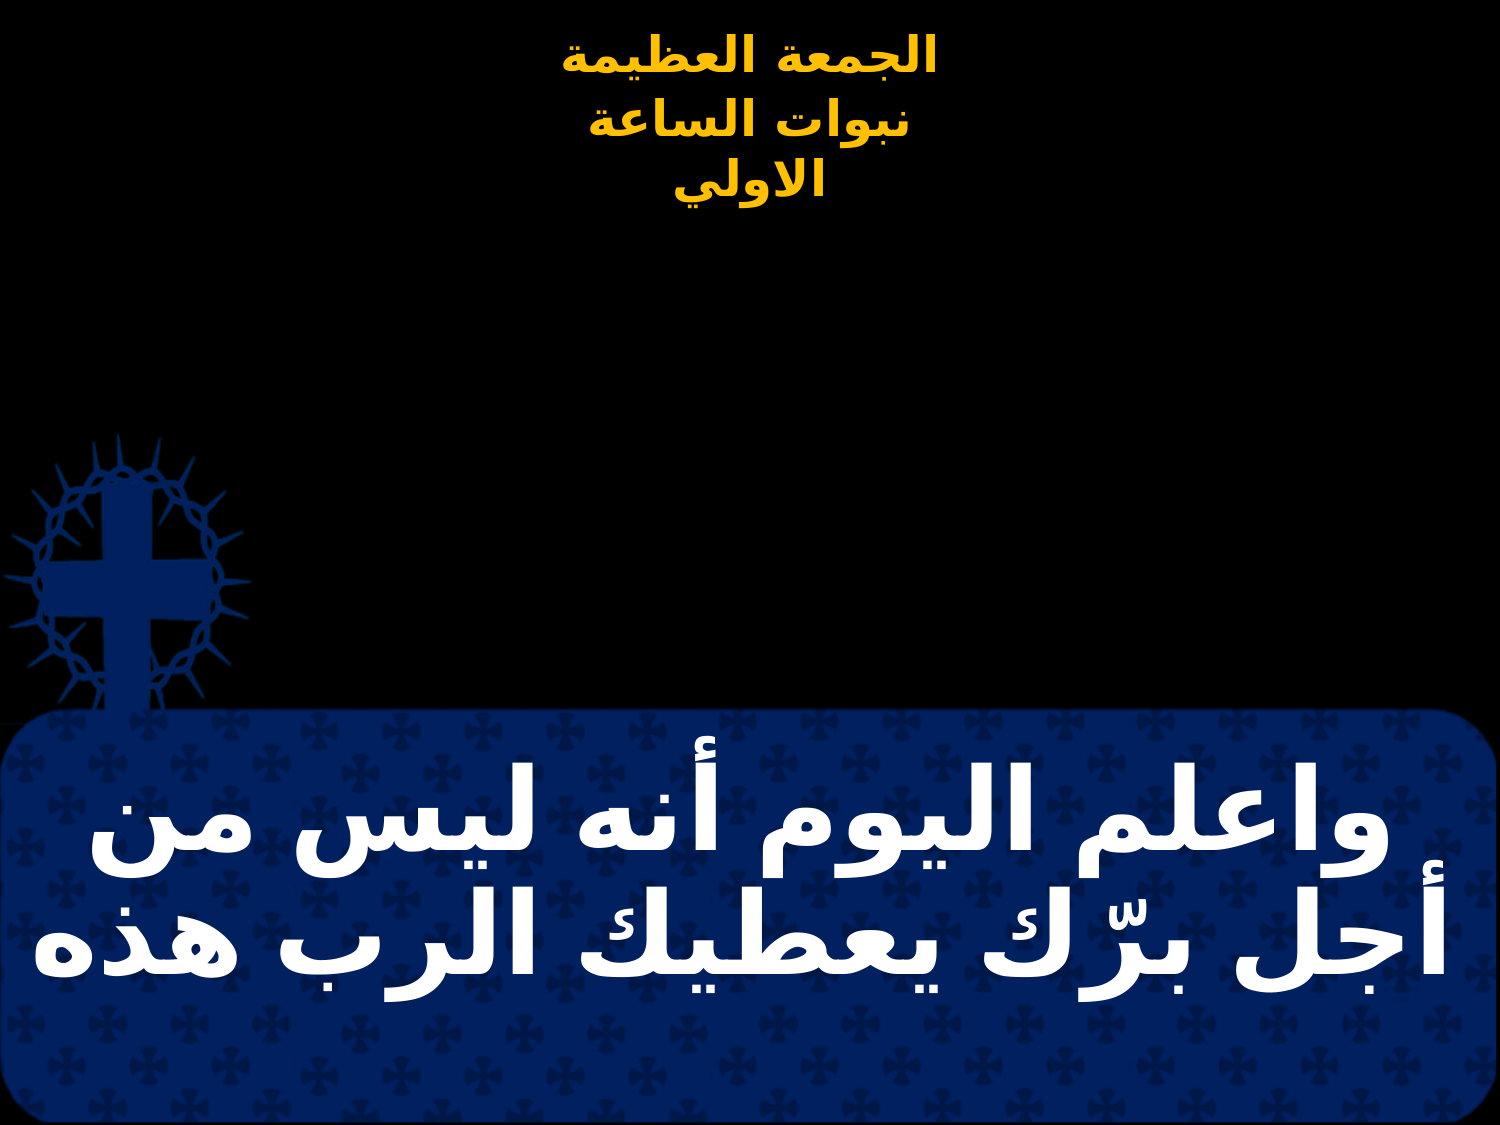

# واعلم اليوم أنه ليس من أجل برّك يعطيك الرب هذه